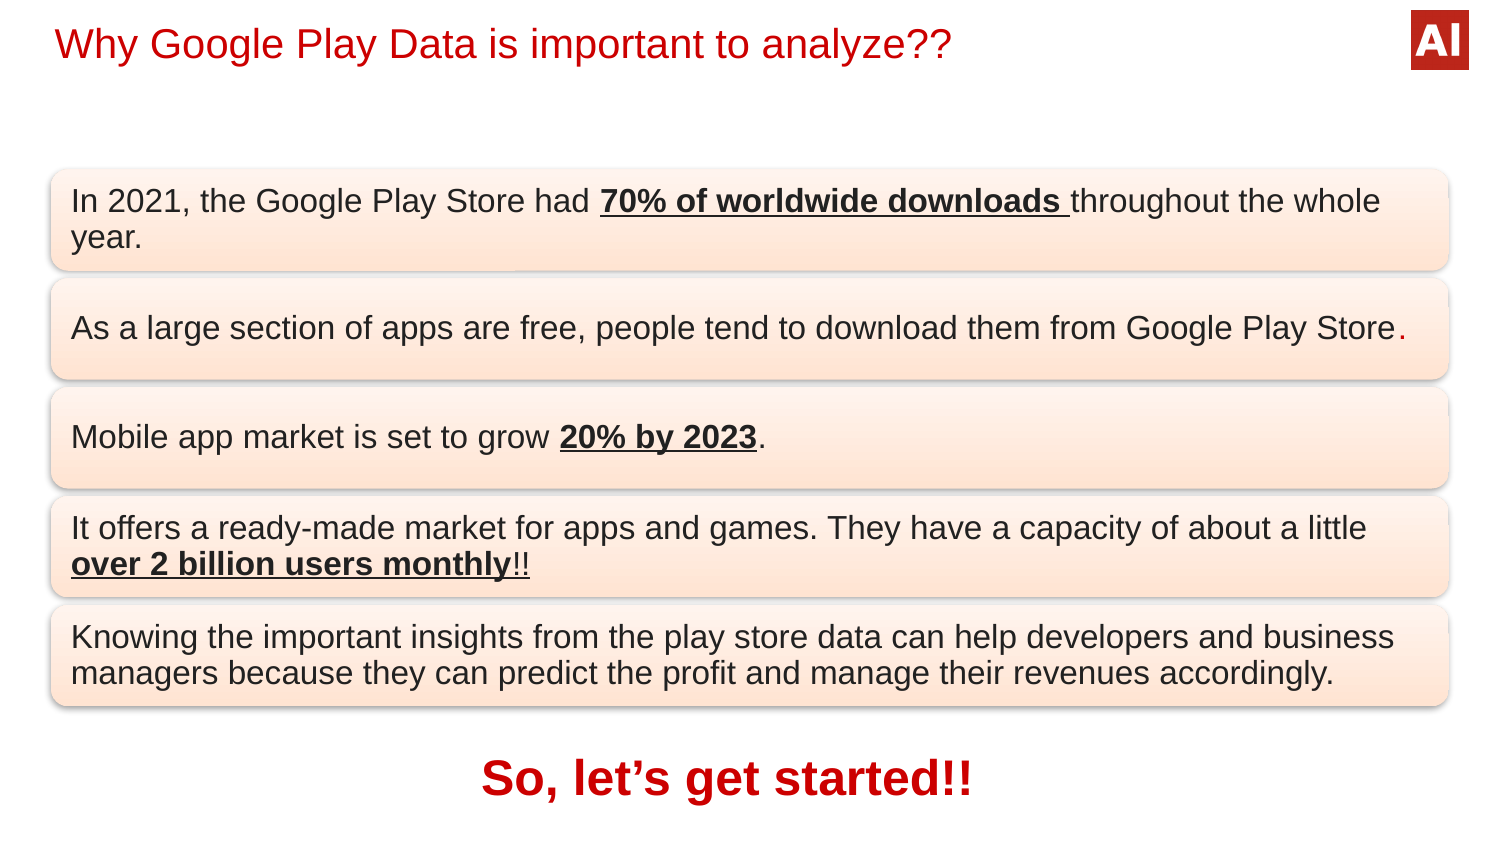

Why Google Play Data is important to analyze??
In 2021, the Google Play Store had 70% of worldwide downloads throughout the whole year.
As a large section of apps are free, people tend to download them from Google Play Store.
Mobile app market is set to grow 20% by 2023.
It offers a ready-made market for apps and games. They have a capacity of about a little over 2 billion users monthly!!
Knowing the important insights from the play store data can help developers and business managers because they can predict the profit and manage their revenues accordingly.
So, let’s get started!!